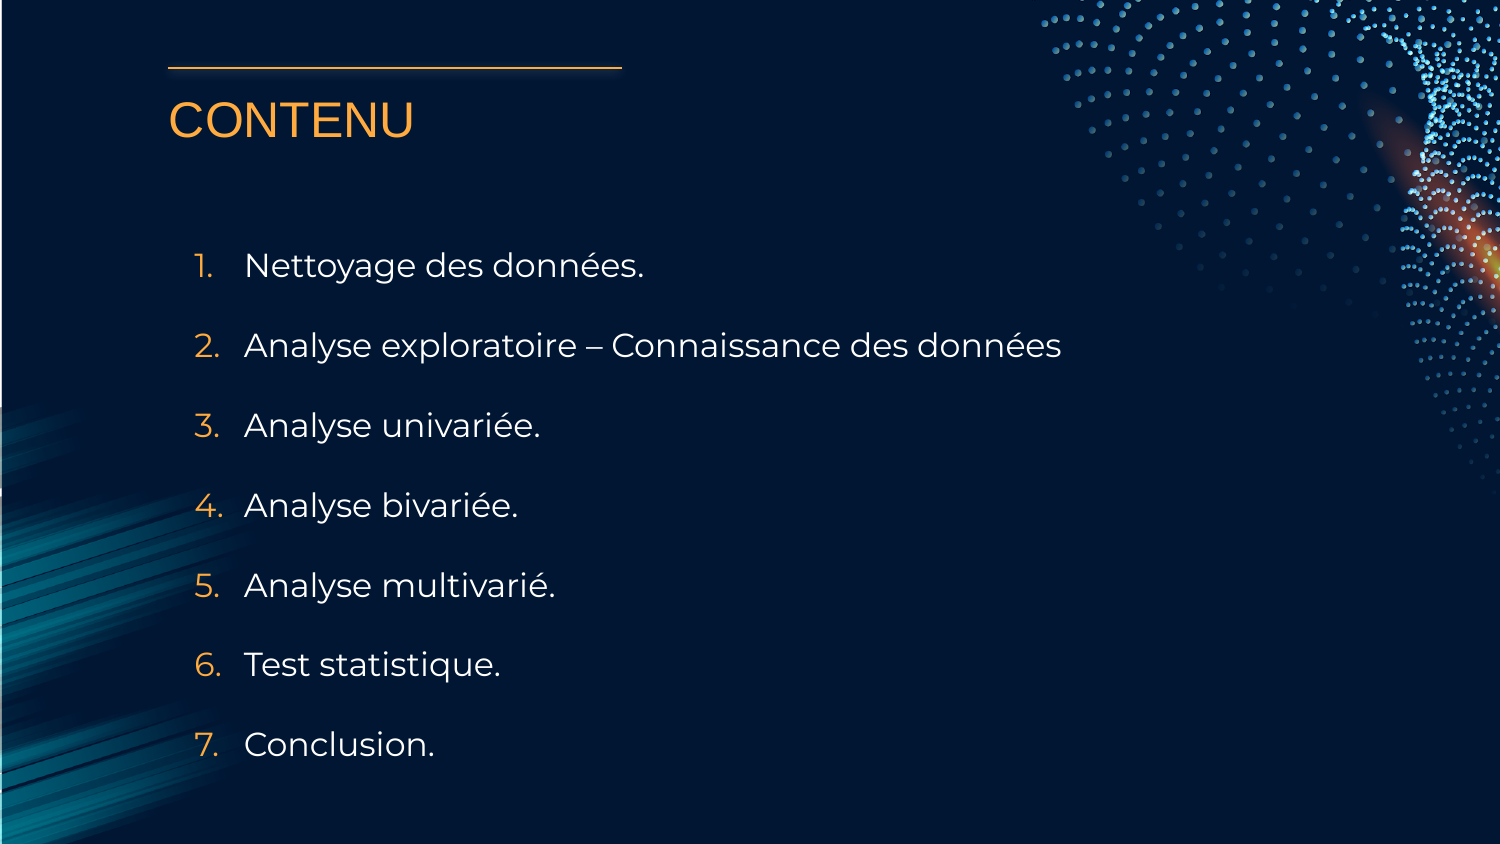

# CONTENU

Nettoyage des données.
Analyse exploratoire – Connaissance des données
Analyse univariée.
Analyse bivariée.
Analyse multivarié.
Test statistique.
Conclusion.